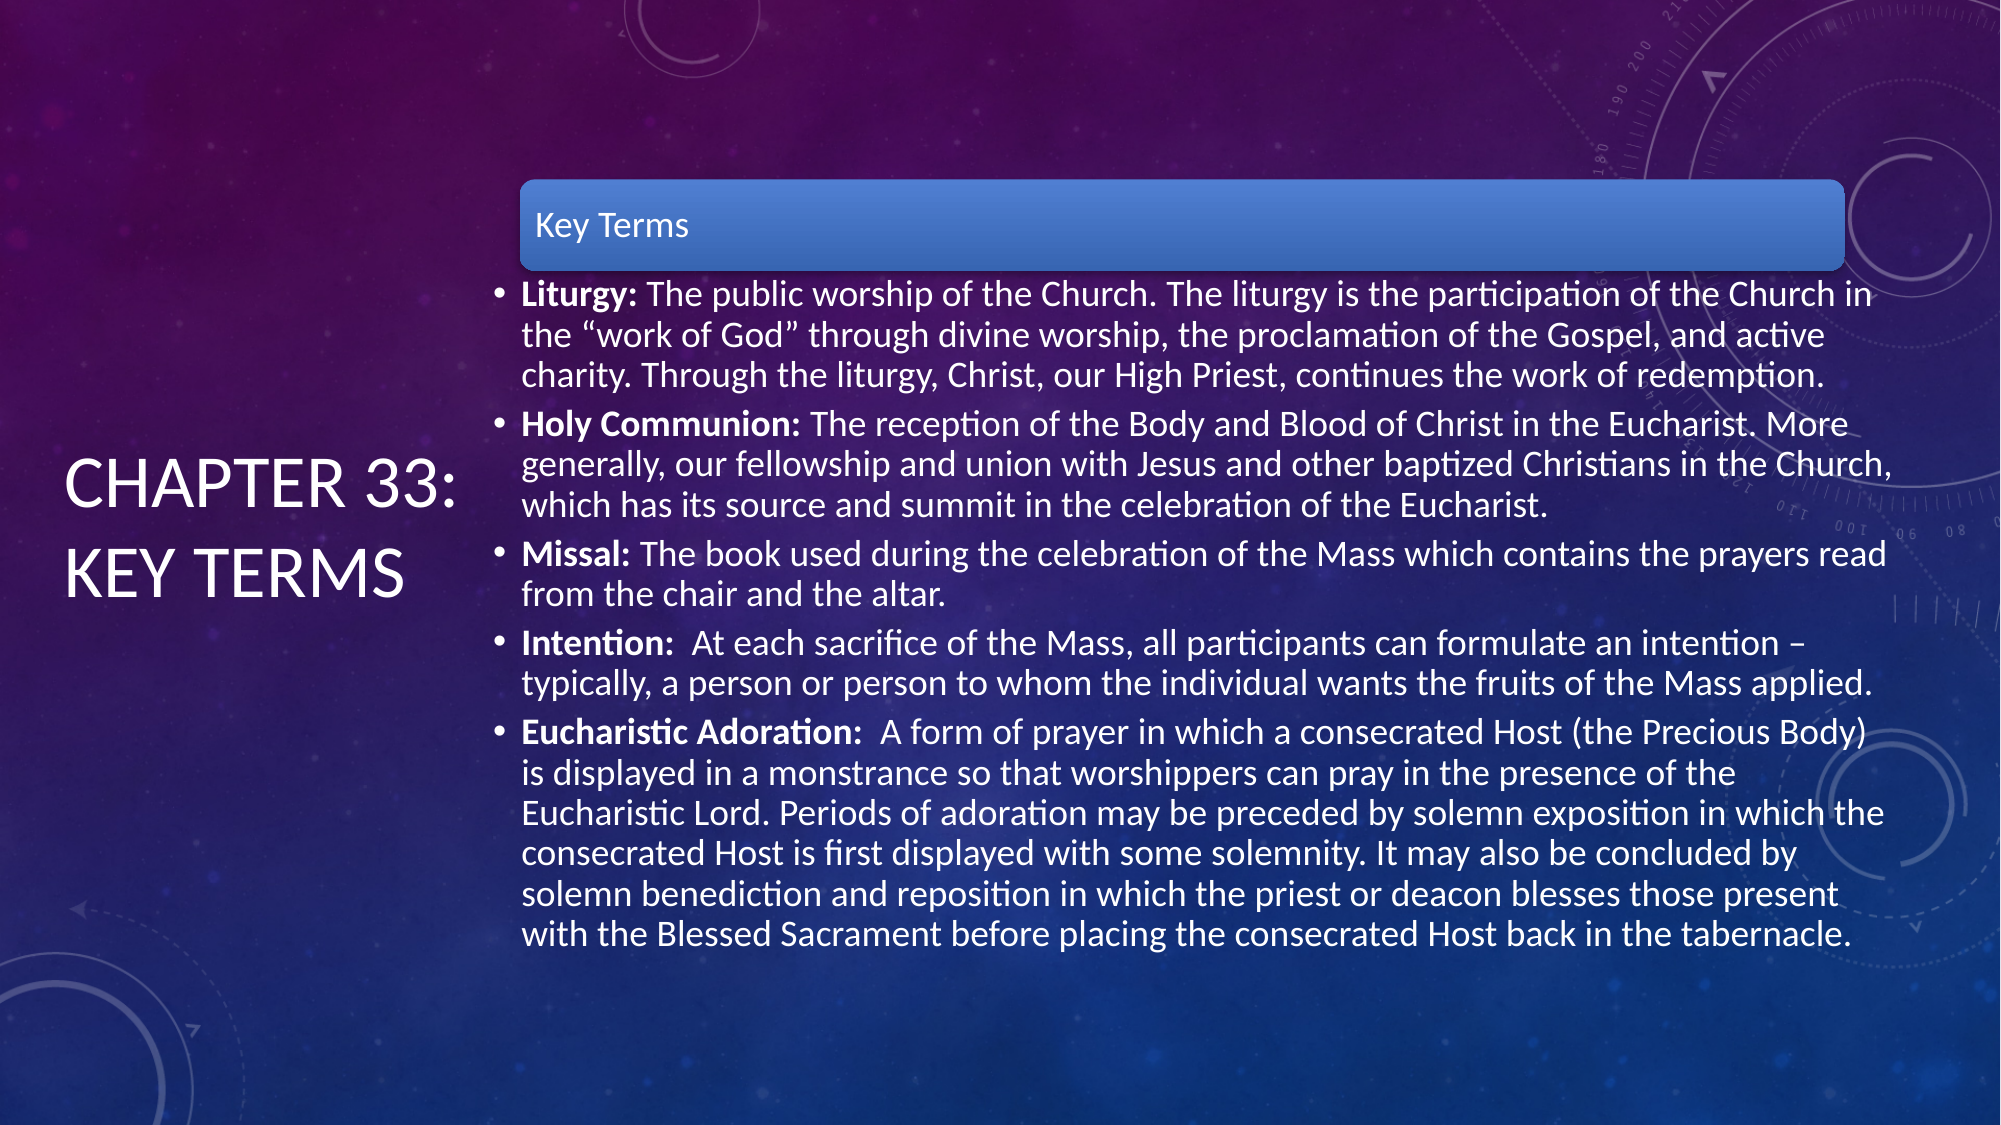

# Chapter 33: Key Terms

Key Terms
Liturgy: The public worship of the Church. The liturgy is the participation of the Church in the “work of God” through divine worship, the proclamation of the Gospel, and active charity. Through the liturgy, Christ, our High Priest, continues the work of redemption.
Holy Communion: The reception of the Body and Blood of Christ in the Eucharist. More generally, our fellowship and union with Jesus and other baptized Christians in the Church, which has its source and summit in the celebration of the Eucharist.
Missal: The book used during the celebration of the Mass which contains the prayers read from the chair and the altar.
Intention:  At each sacrifice of the Mass, all participants can formulate an intention – typically, a person or person to whom the individual wants the fruits of the Mass applied.
Eucharistic Adoration:  A form of prayer in which a consecrated Host (the Precious Body) is displayed in a monstrance so that worshippers can pray in the presence of the Eucharistic Lord. Periods of adoration may be preceded by solemn exposition in which the consecrated Host is first displayed with some solemnity. It may also be concluded by solemn benediction and reposition in which the priest or deacon blesses those present with the Blessed Sacrament before placing the consecrated Host back in the tabernacle.